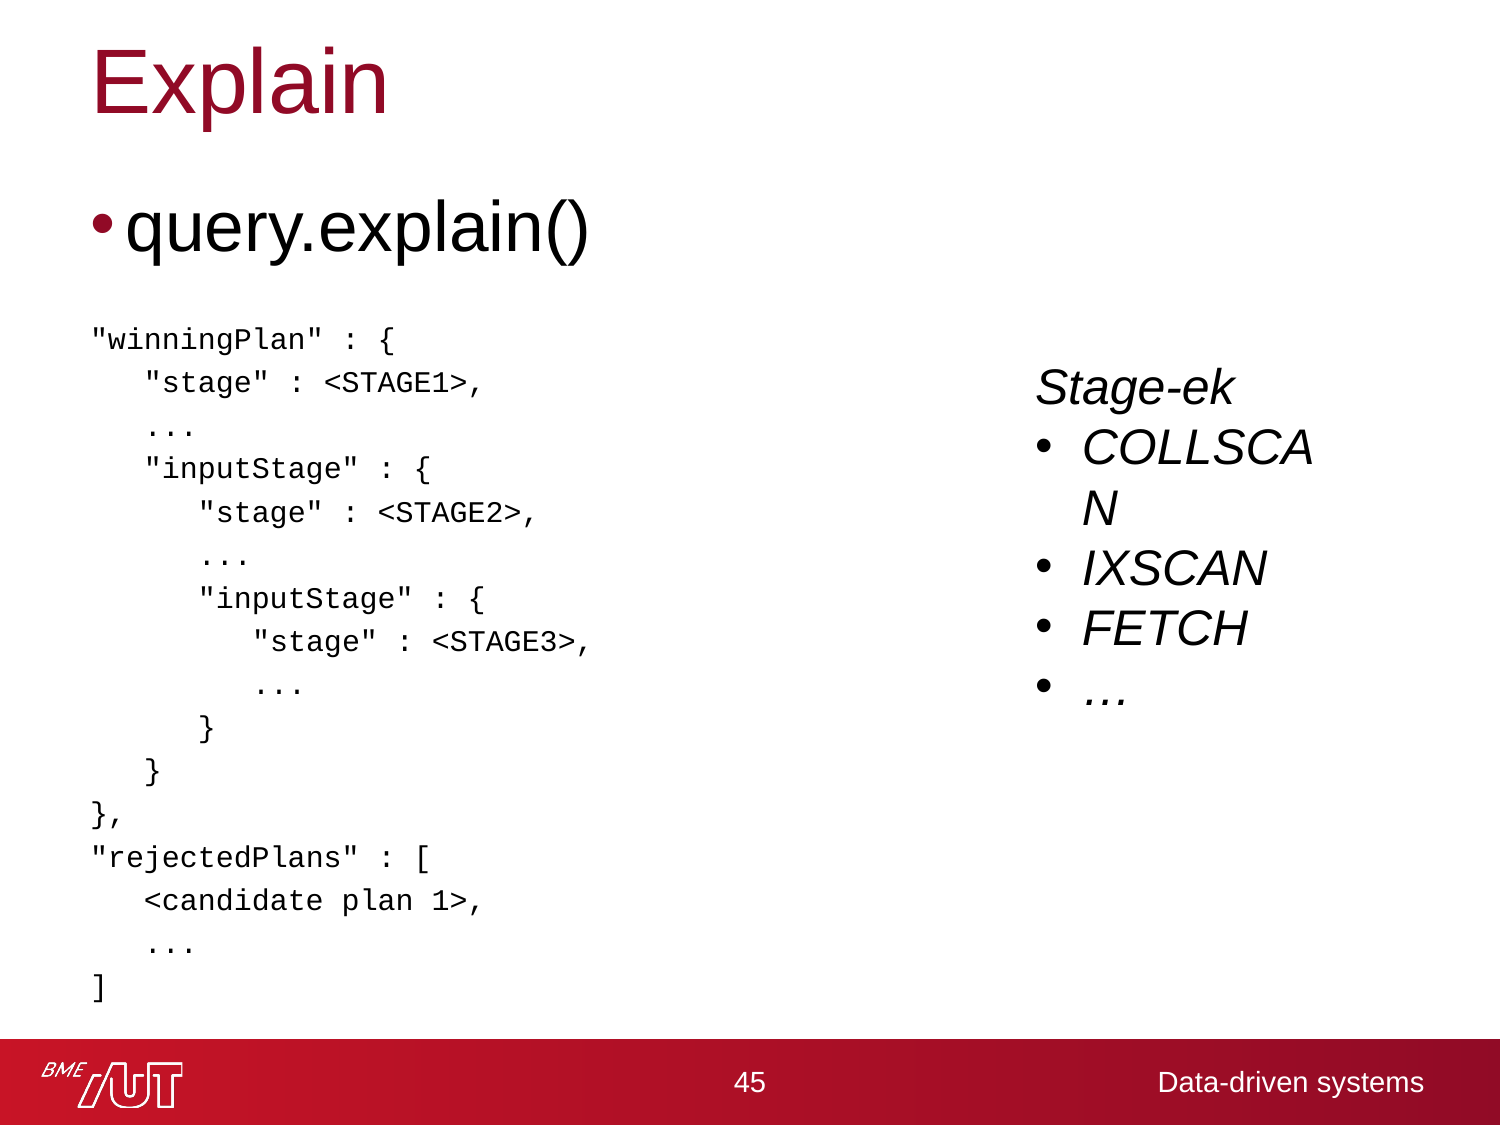

# Explain
query.explain()

"winningPlan" : {
   "stage" : <STAGE1>,
   ...
   "inputStage" : {
      "stage" : <STAGE2>,
      ...
      "inputStage" : {
         "stage" : <STAGE3>,
         ...
      }
   }
},
"rejectedPlans" : [
   <candidate plan 1>,
   ...
]
Stage-ek
COLLSCAN
IXSCAN
FETCH
…
45
Data-driven systems